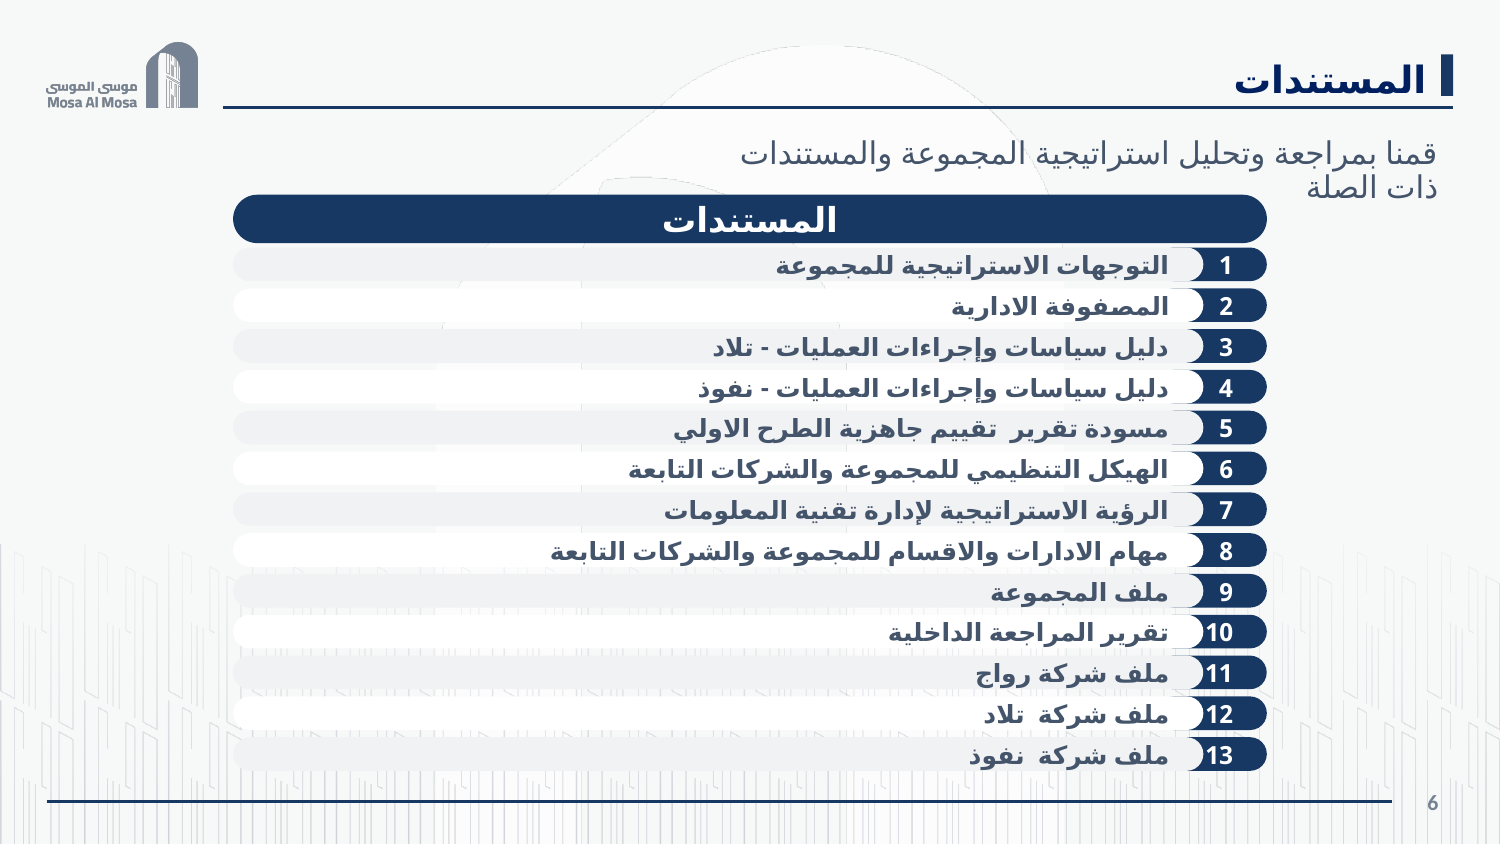

المستندات
قمنا بمراجعة وتحليل استراتيجية المجموعة والمستندات ذات الصلة
المستندات
التوجهات الاستراتيجية للمجموعة
1
المصفوفة الادارية
2
دليل سياسات وإجراءات العمليات - تلاد
3
دليل سياسات وإجراءات العمليات - نفوذ
4
مسودة تقرير  تقييم جاهزية الطرح الاولي
5
الهيكل التنظيمي للمجموعة والشركات التابعة
6
الرؤية الاستراتيجية لإدارة تقنية المعلومات
7
مهام الادارات والاقسام للمجموعة والشركات التابعة
8
ملف المجموعة
9
تقرير المراجعة الداخلية
10
ملف شركة رواج
11
ملف شركة  تلاد
12
ملف شركة  نفوذ
13
6